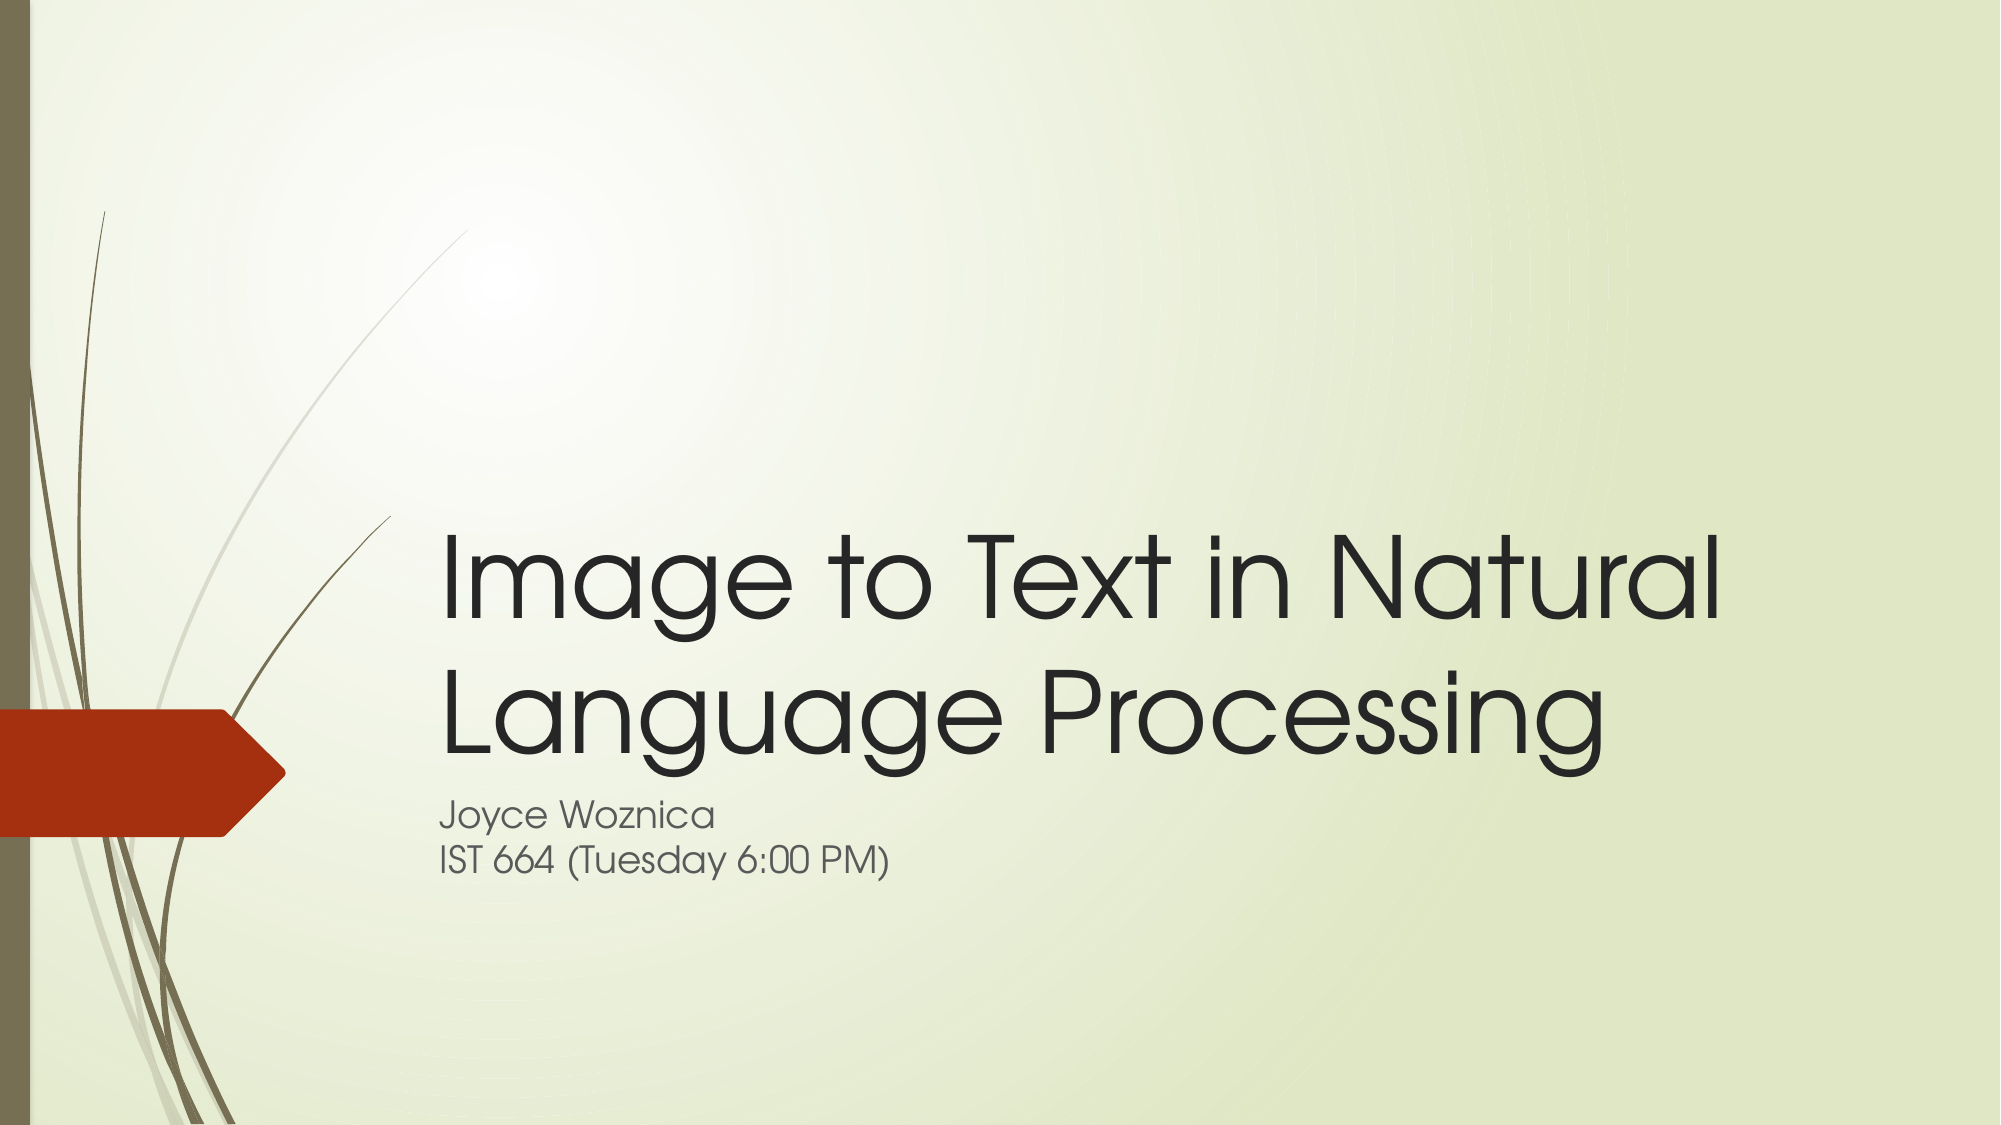

# Image to Text in Natural Language Processing
Joyce Woznica
IST 664 (Tuesday 6:00 PM)